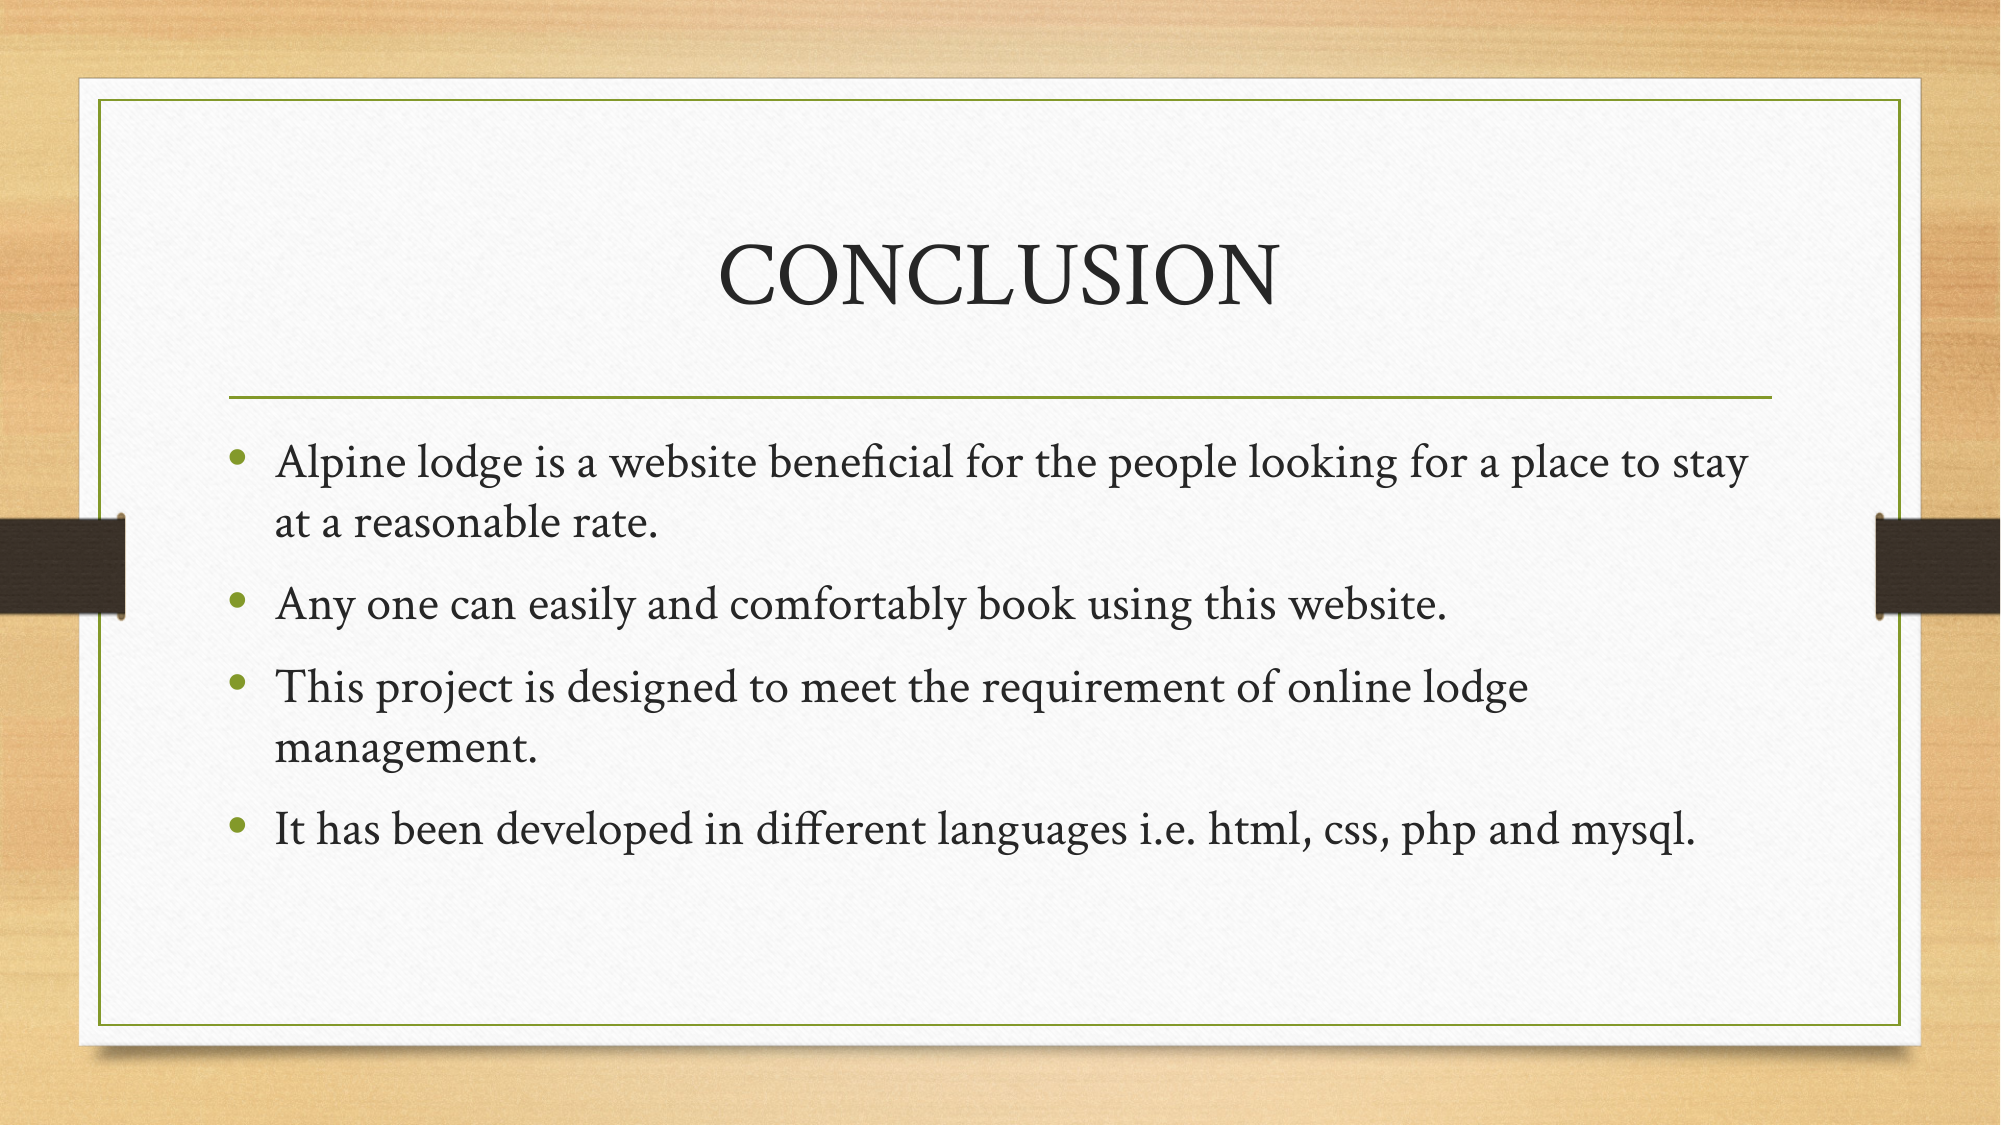

# CONCLUSION
Alpine lodge is a website beneficial for the people looking for a place to stay at a reasonable rate.
Any one can easily and comfortably book using this website.
This project is designed to meet the requirement of online lodge management.
It has been developed in different languages i.e. html, css, php and mysql.